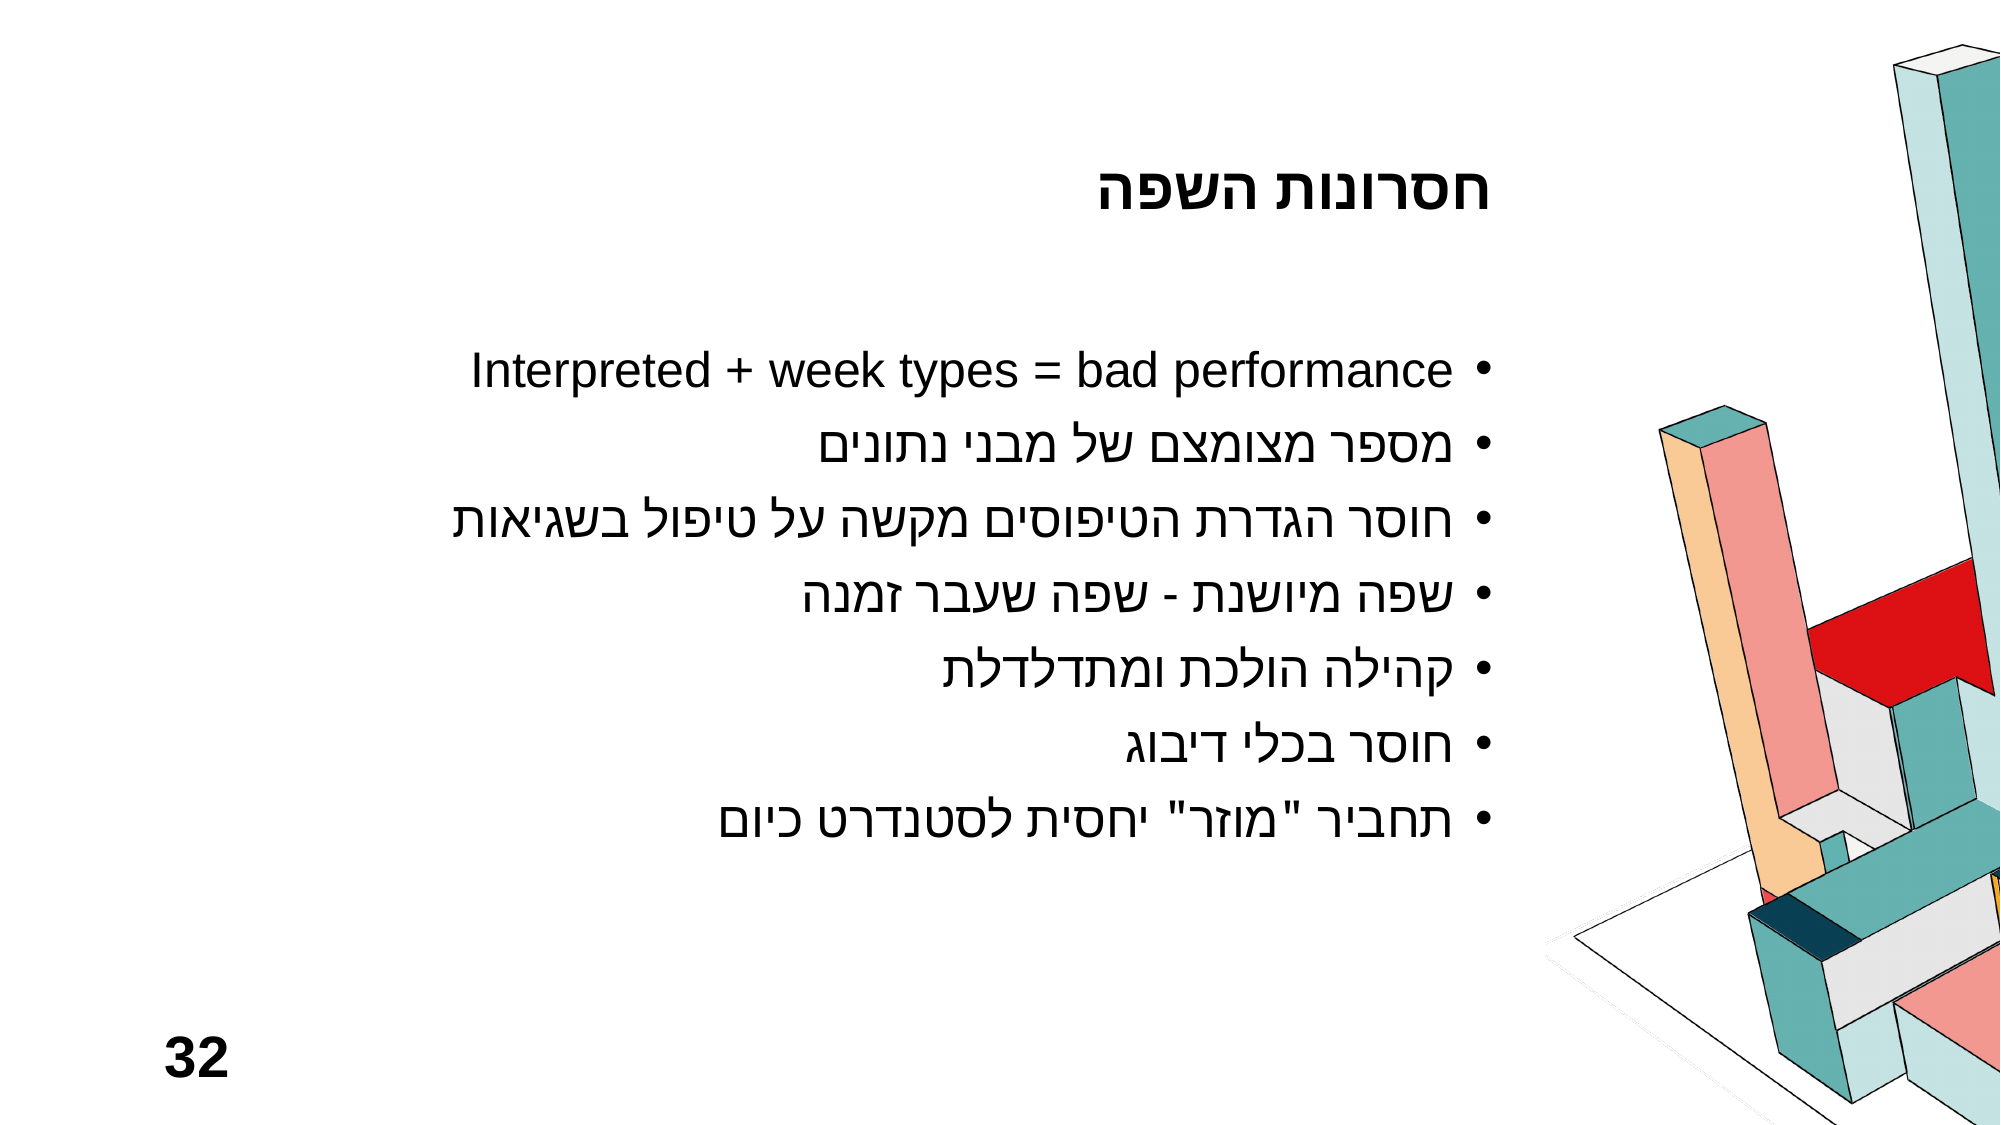

# חסרונות השפה
Interpreted + week types = bad performance
מספר מצומצם של מבני נתונים
חוסר הגדרת הטיפוסים מקשה על טיפול בשגיאות
שפה מיושנת - שפה שעבר זמנה
קהילה הולכת ומתדלדלת
חוסר בכלי דיבוג
תחביר "מוזר" יחסית לסטנדרט כיום

32